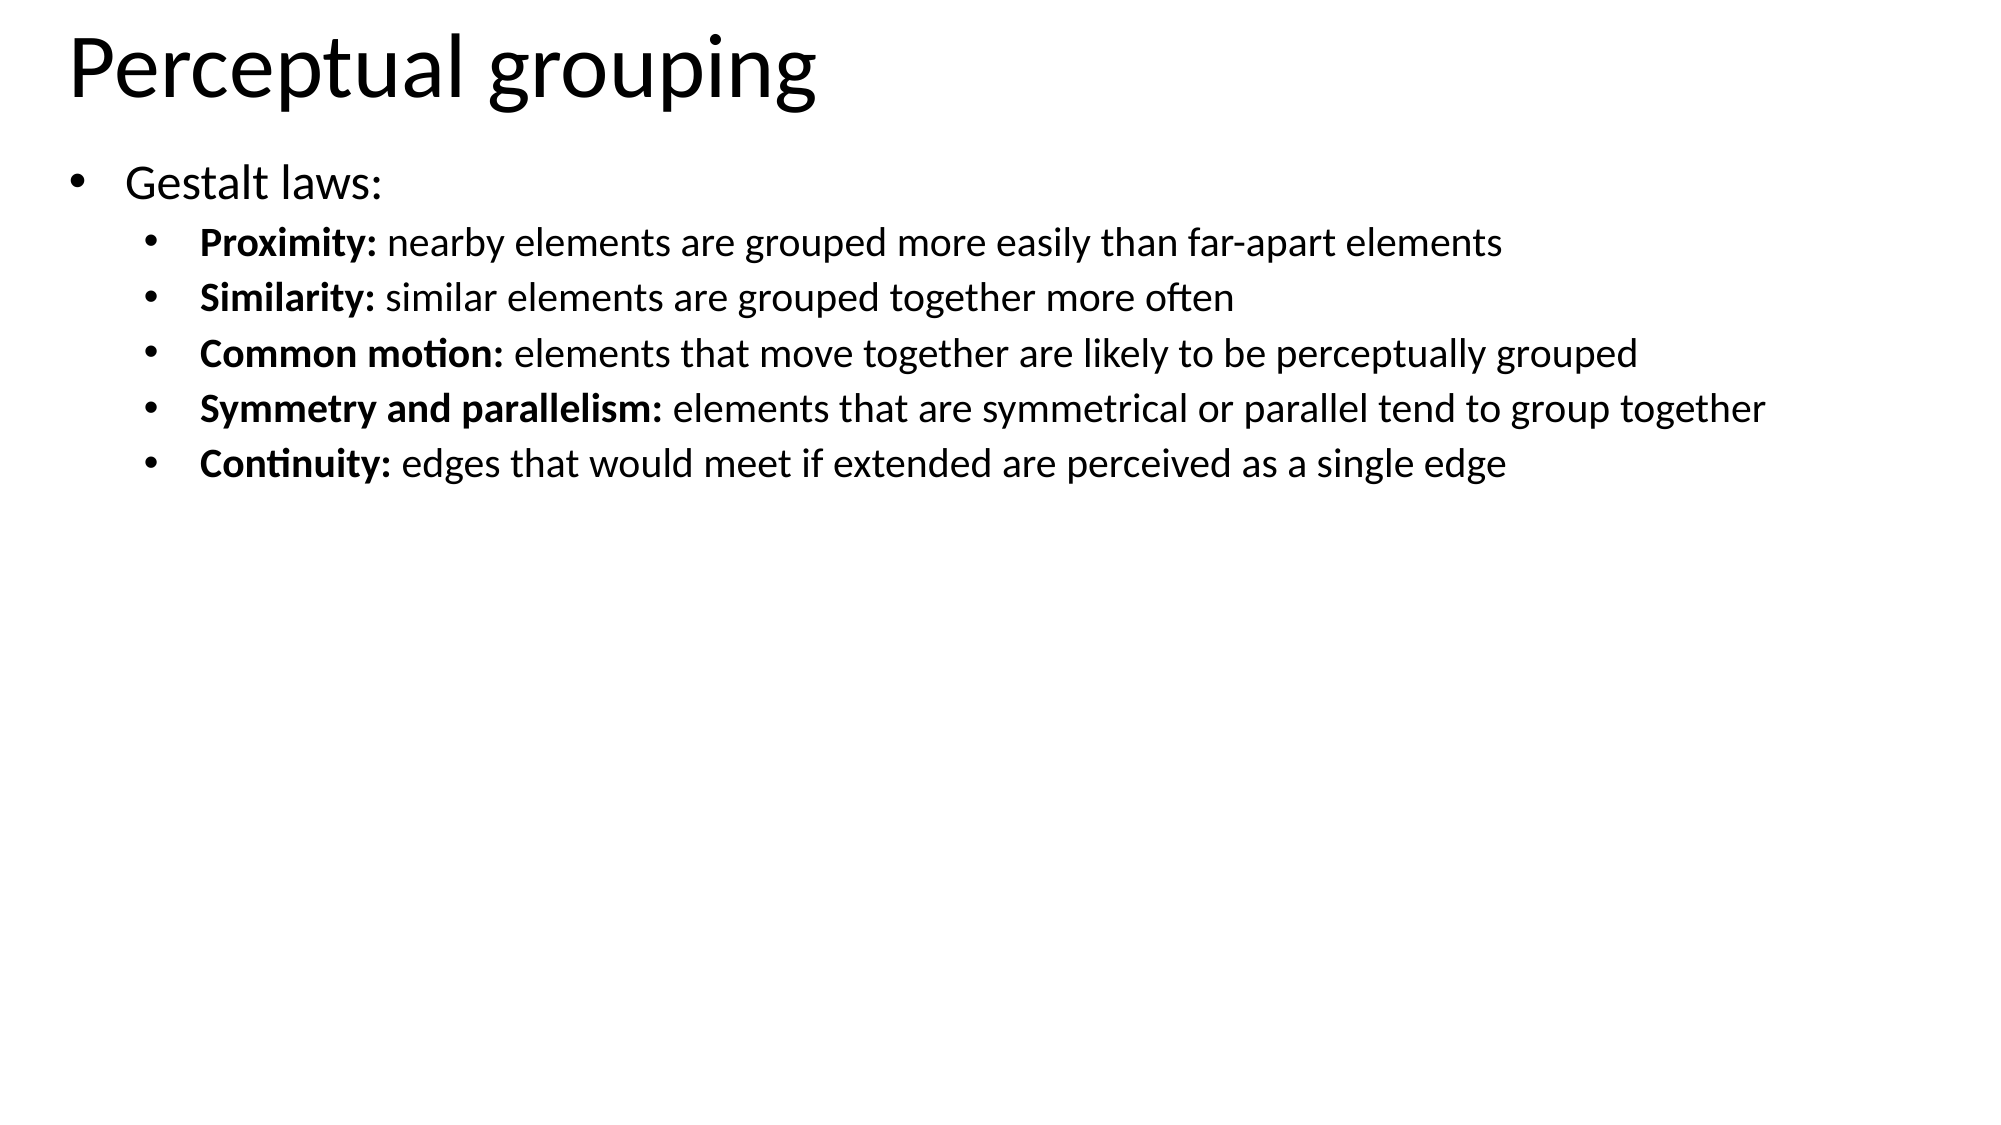

Perceptual grouping
Gestalt laws:
Proximity: nearby elements are grouped more easily than far-apart elements
Similarity: similar elements are grouped together more often
Common motion: elements that move together are likely to be perceptually grouped
Symmetry and parallelism: elements that are symmetrical or parallel tend to group together
Continuity: edges that would meet if extended are perceived as a single edge